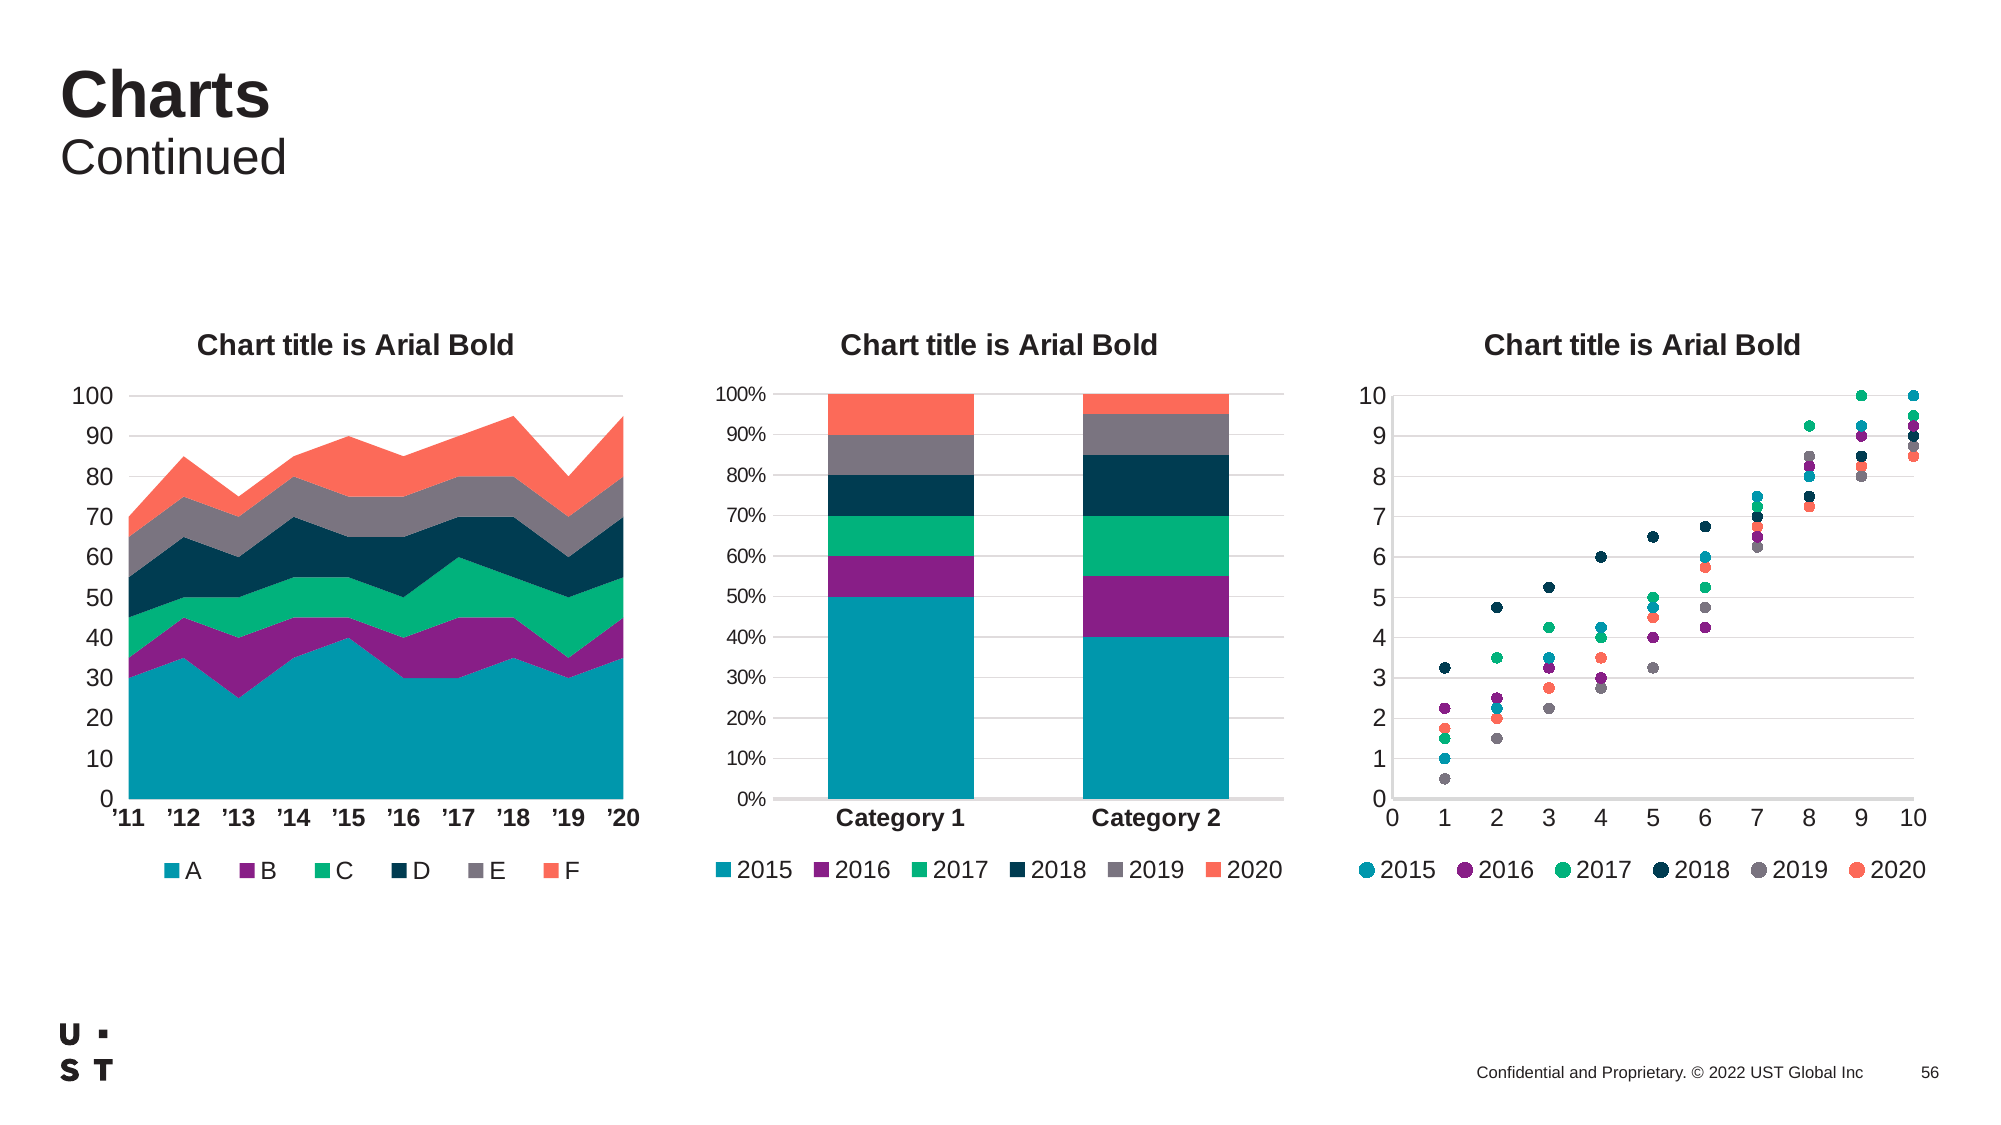

# Charts Continued

### Chart: Chart title is Arial Bold

| Category | A | B | C | D | E | F |
|---|---|---|---|---|---|---|
| ’11 | 30.0 | 5.0 | 10.0 | 10.0 | 10.0 | 5.0 |
| ’12 | 35.0 | 10.0 | 5.0 | 15.0 | 10.0 | 10.0 |
| ’13 | 25.0 | 15.0 | 10.0 | 10.0 | 10.0 | 5.0 |
| ’14 | 35.0 | 10.0 | 10.0 | 15.0 | 10.0 | 5.0 |
| ’15 | 40.0 | 5.0 | 10.0 | 10.0 | 10.0 | 15.0 |
| ’16 | 30.0 | 10.0 | 10.0 | 15.0 | 10.0 | 10.0 |
| ’17 | 30.0 | 15.0 | 15.0 | 10.0 | 10.0 | 10.0 |
| ’18 | 35.0 | 10.0 | 10.0 | 15.0 | 10.0 | 15.0 |
| ’19 | 30.0 | 5.0 | 15.0 | 10.0 | 10.0 | 10.0 |
| ’20 | 35.0 | 10.0 | 10.0 | 15.0 | 10.0 | 15.0 |

### Chart: Chart title is Arial Bold

| Category | 2015 | 2016 | 2017 | 2018 | 2019 | 2020 |
|---|---|---|---|---|---|---|
| Category 1 | 50.0 | 10.0 | 10.0 | 10.0 | 10.0 | 10.0 |
| Category 2 | 40.0 | 15.0 | 15.0 | 15.0 | 10.0 | 5.0 |

### Chart: Chart title is Arial Bold

| Category | 2015 | 2016 | 2017 | 2018 | 2019 | 2020 |
|---|---|---|---|---|---|---|